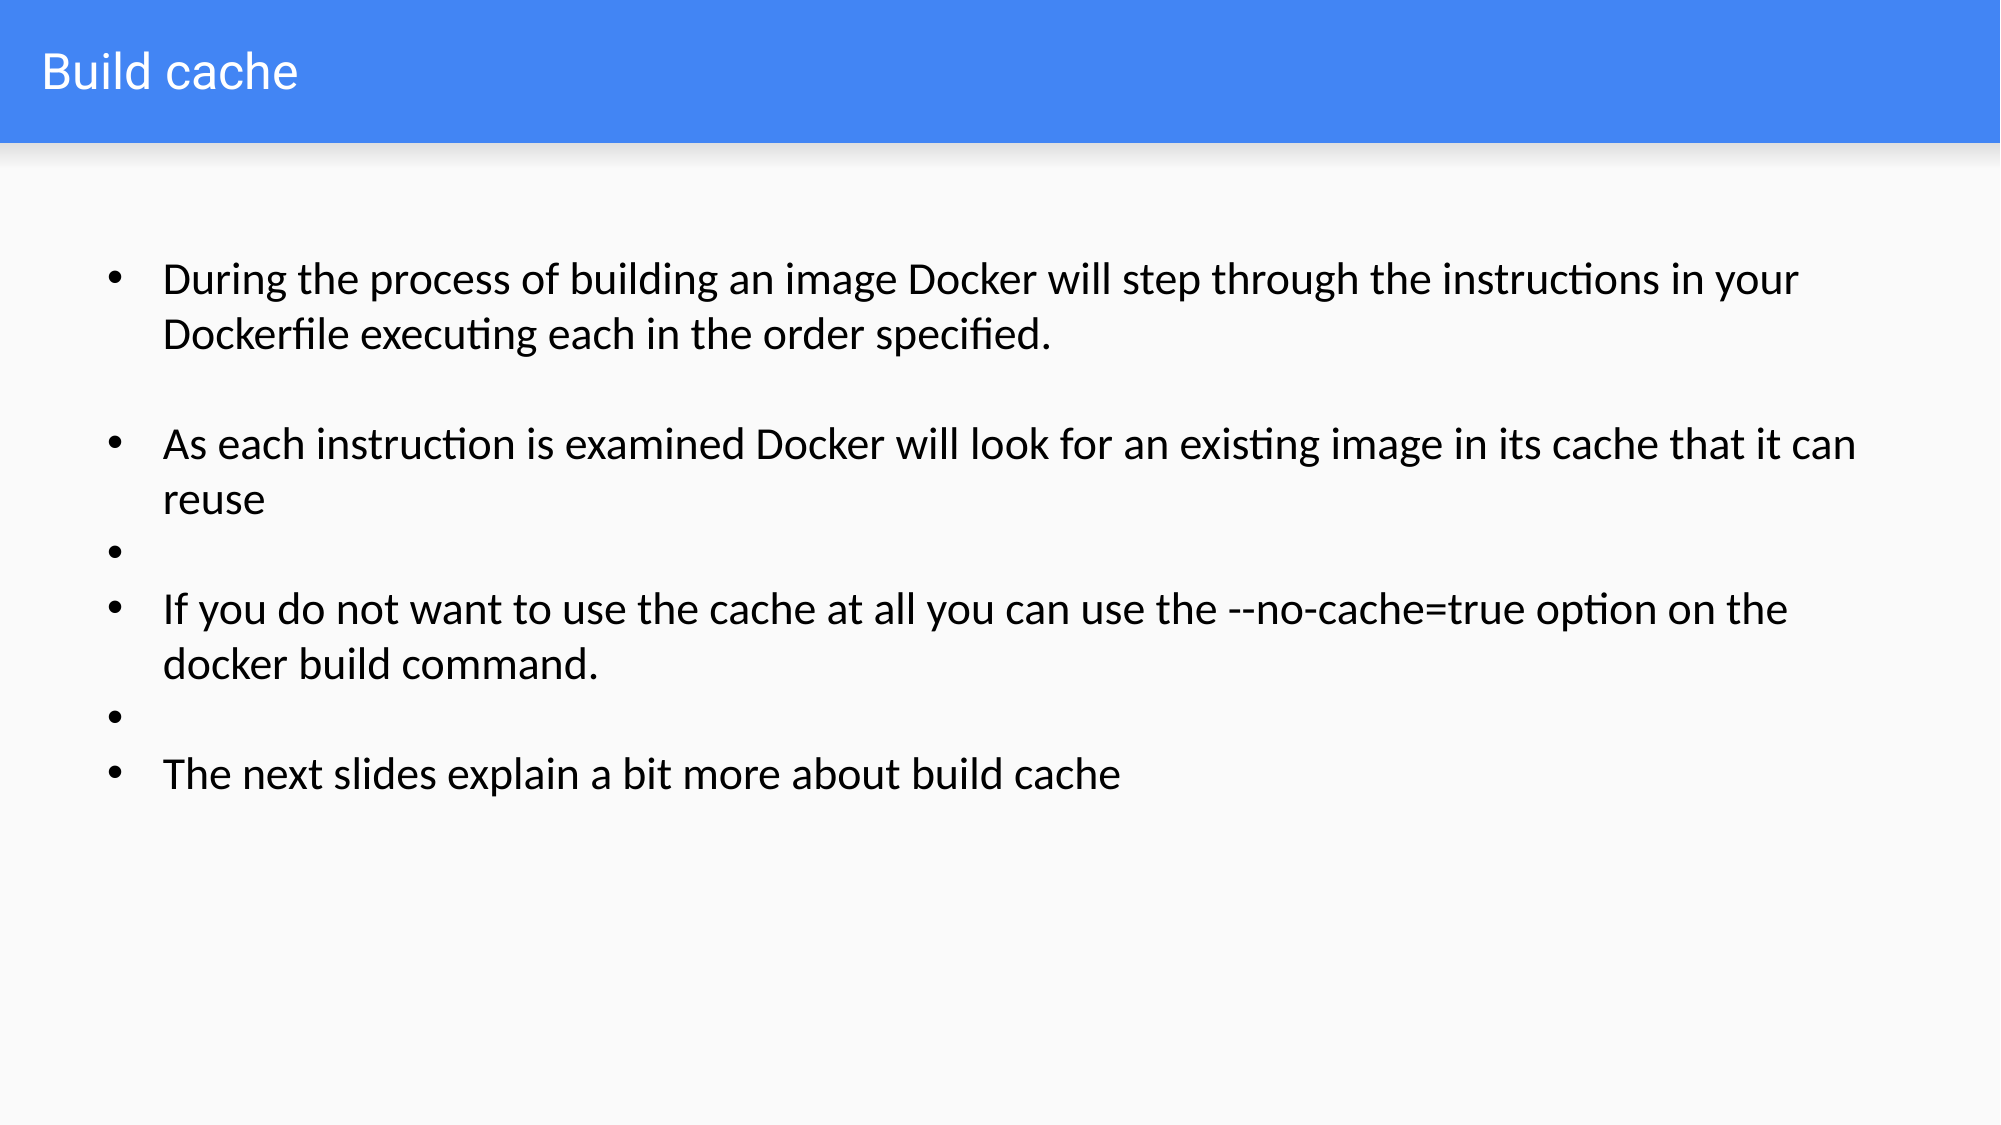

# Build cache
During the process of building an image Docker will step through the instructions in your Dockerfile executing each in the order specified.
As each instruction is examined Docker will look for an existing image in its cache that it can reuse

If you do not want to use the cache at all you can use the --no-cache=true option on the docker build command.

The next slides explain a bit more about build cache